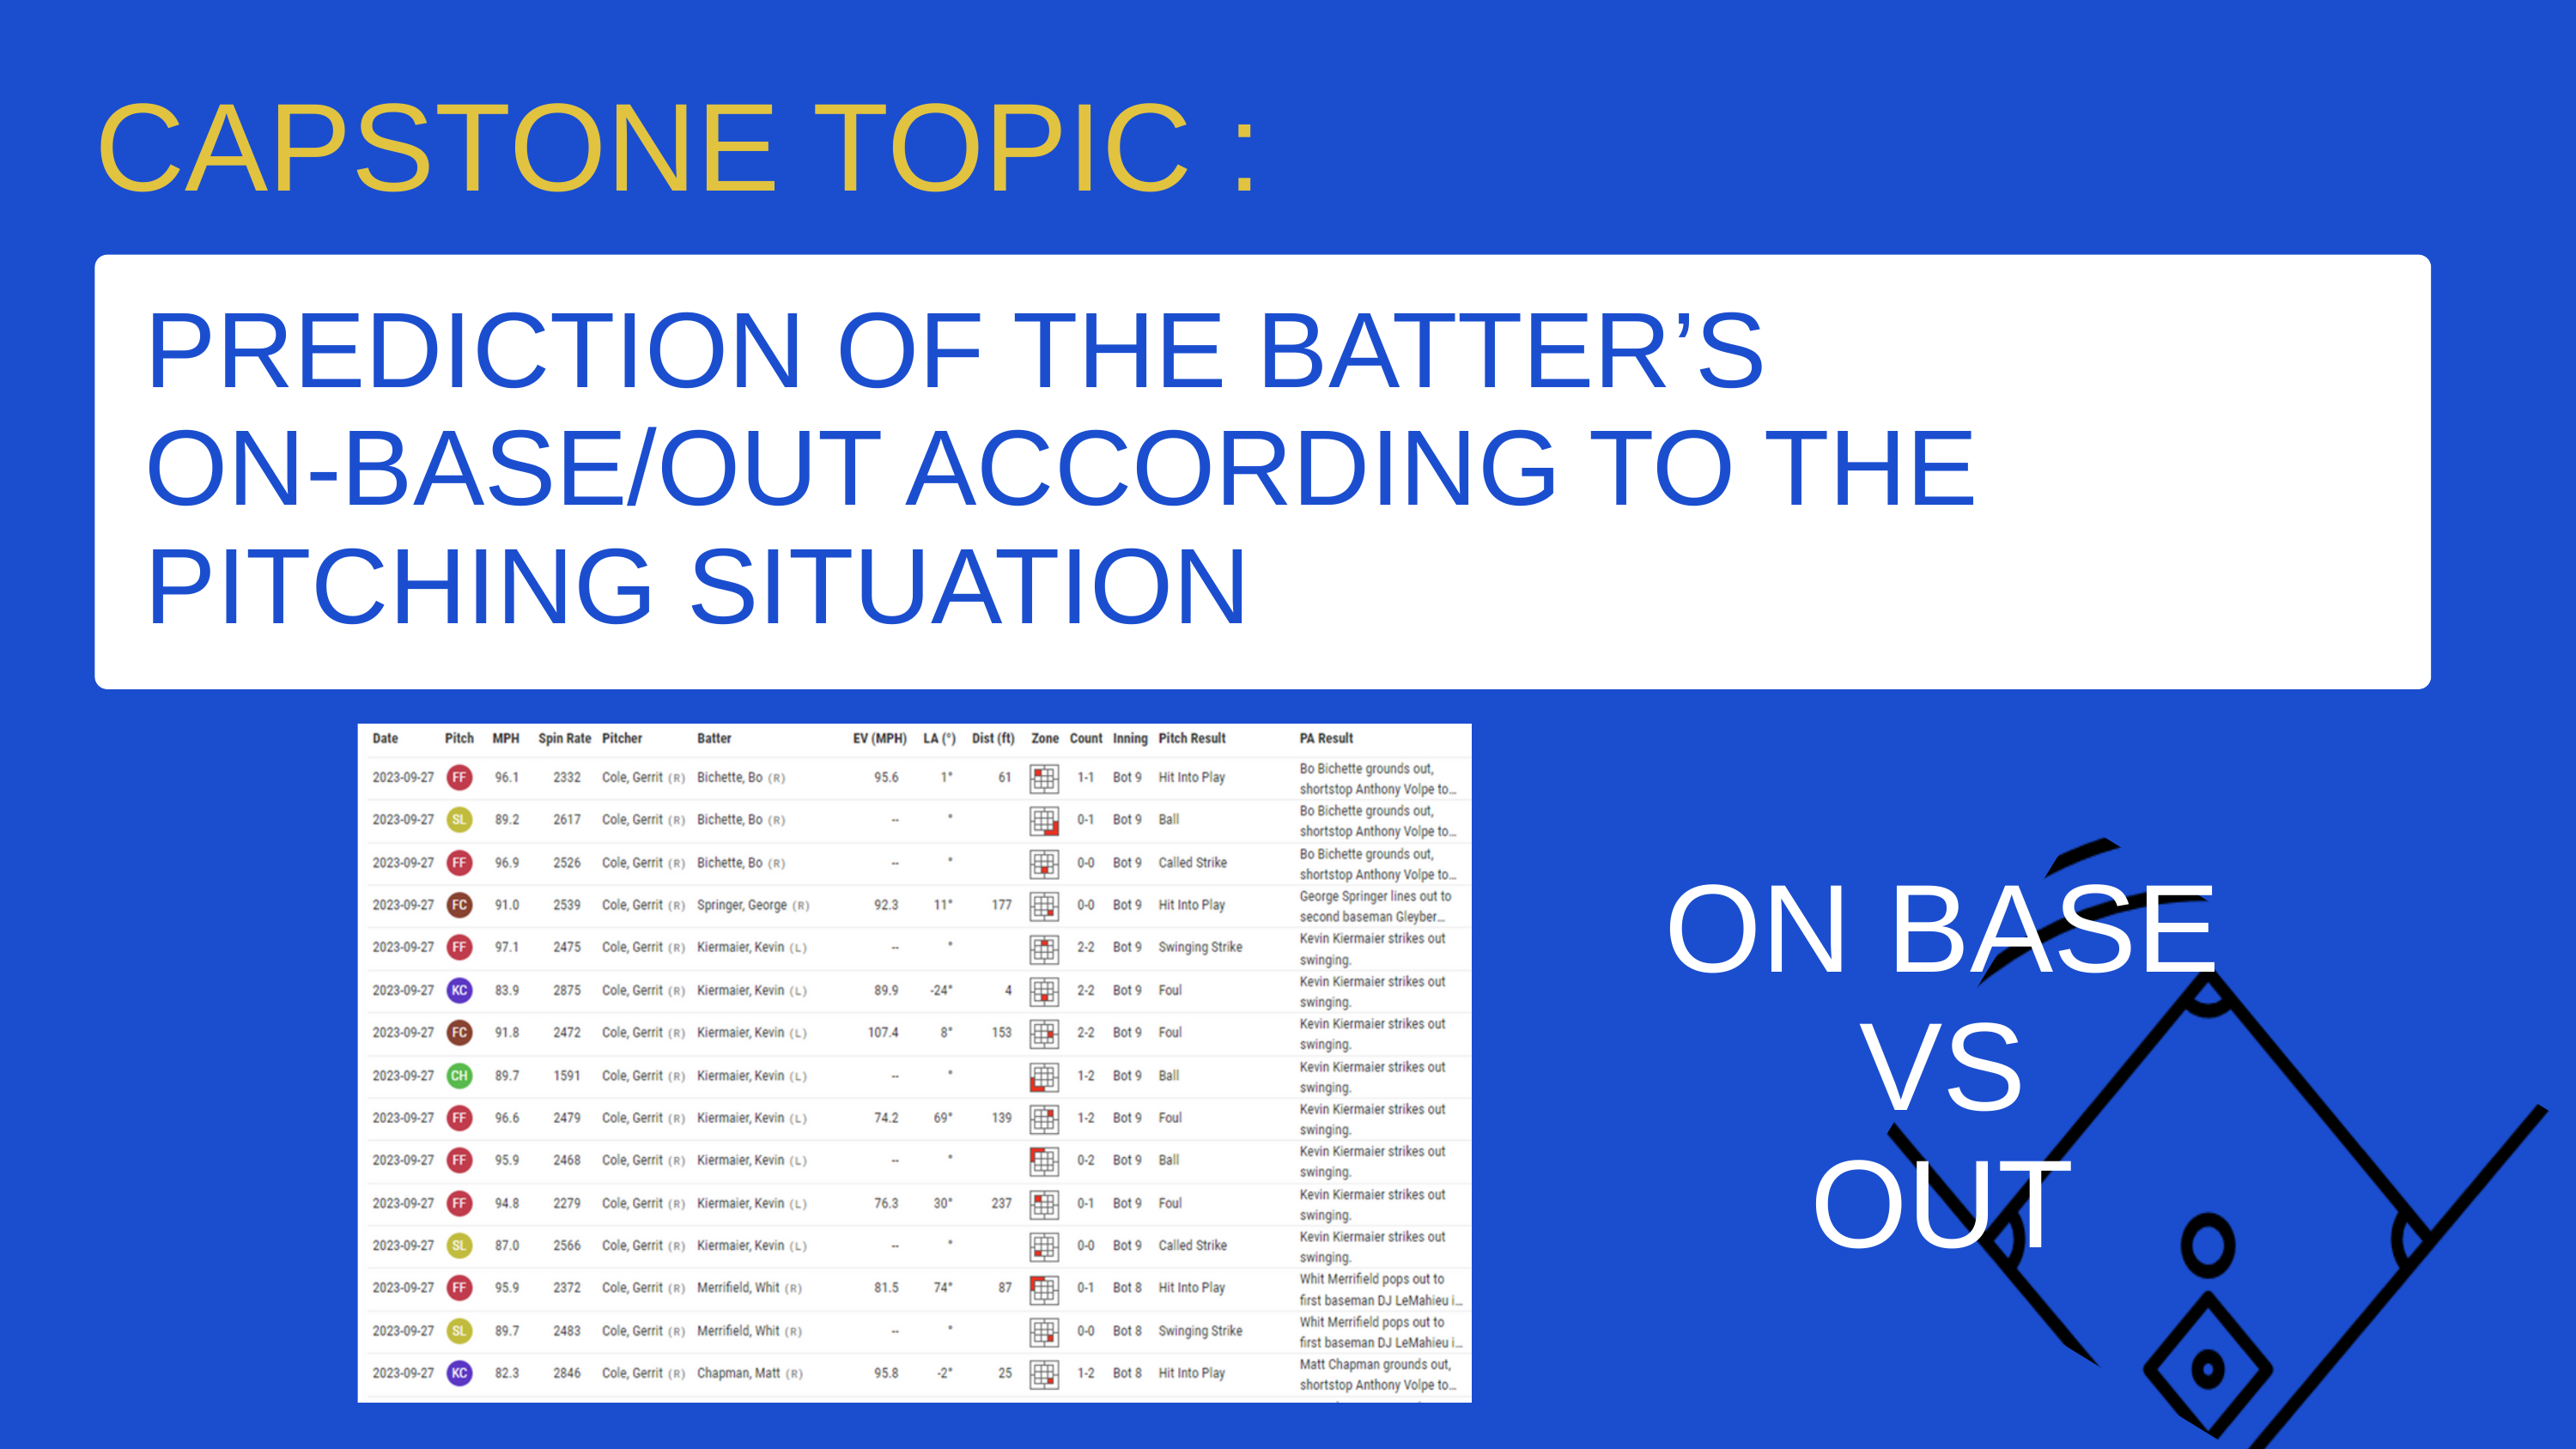

CAPSTONE TOPIC :

PREDICTION OF THE BATTER’S ON-BASE/OUT ACCORDING TO THE PITCHING SITUATION

ON BASE
VS
OUT